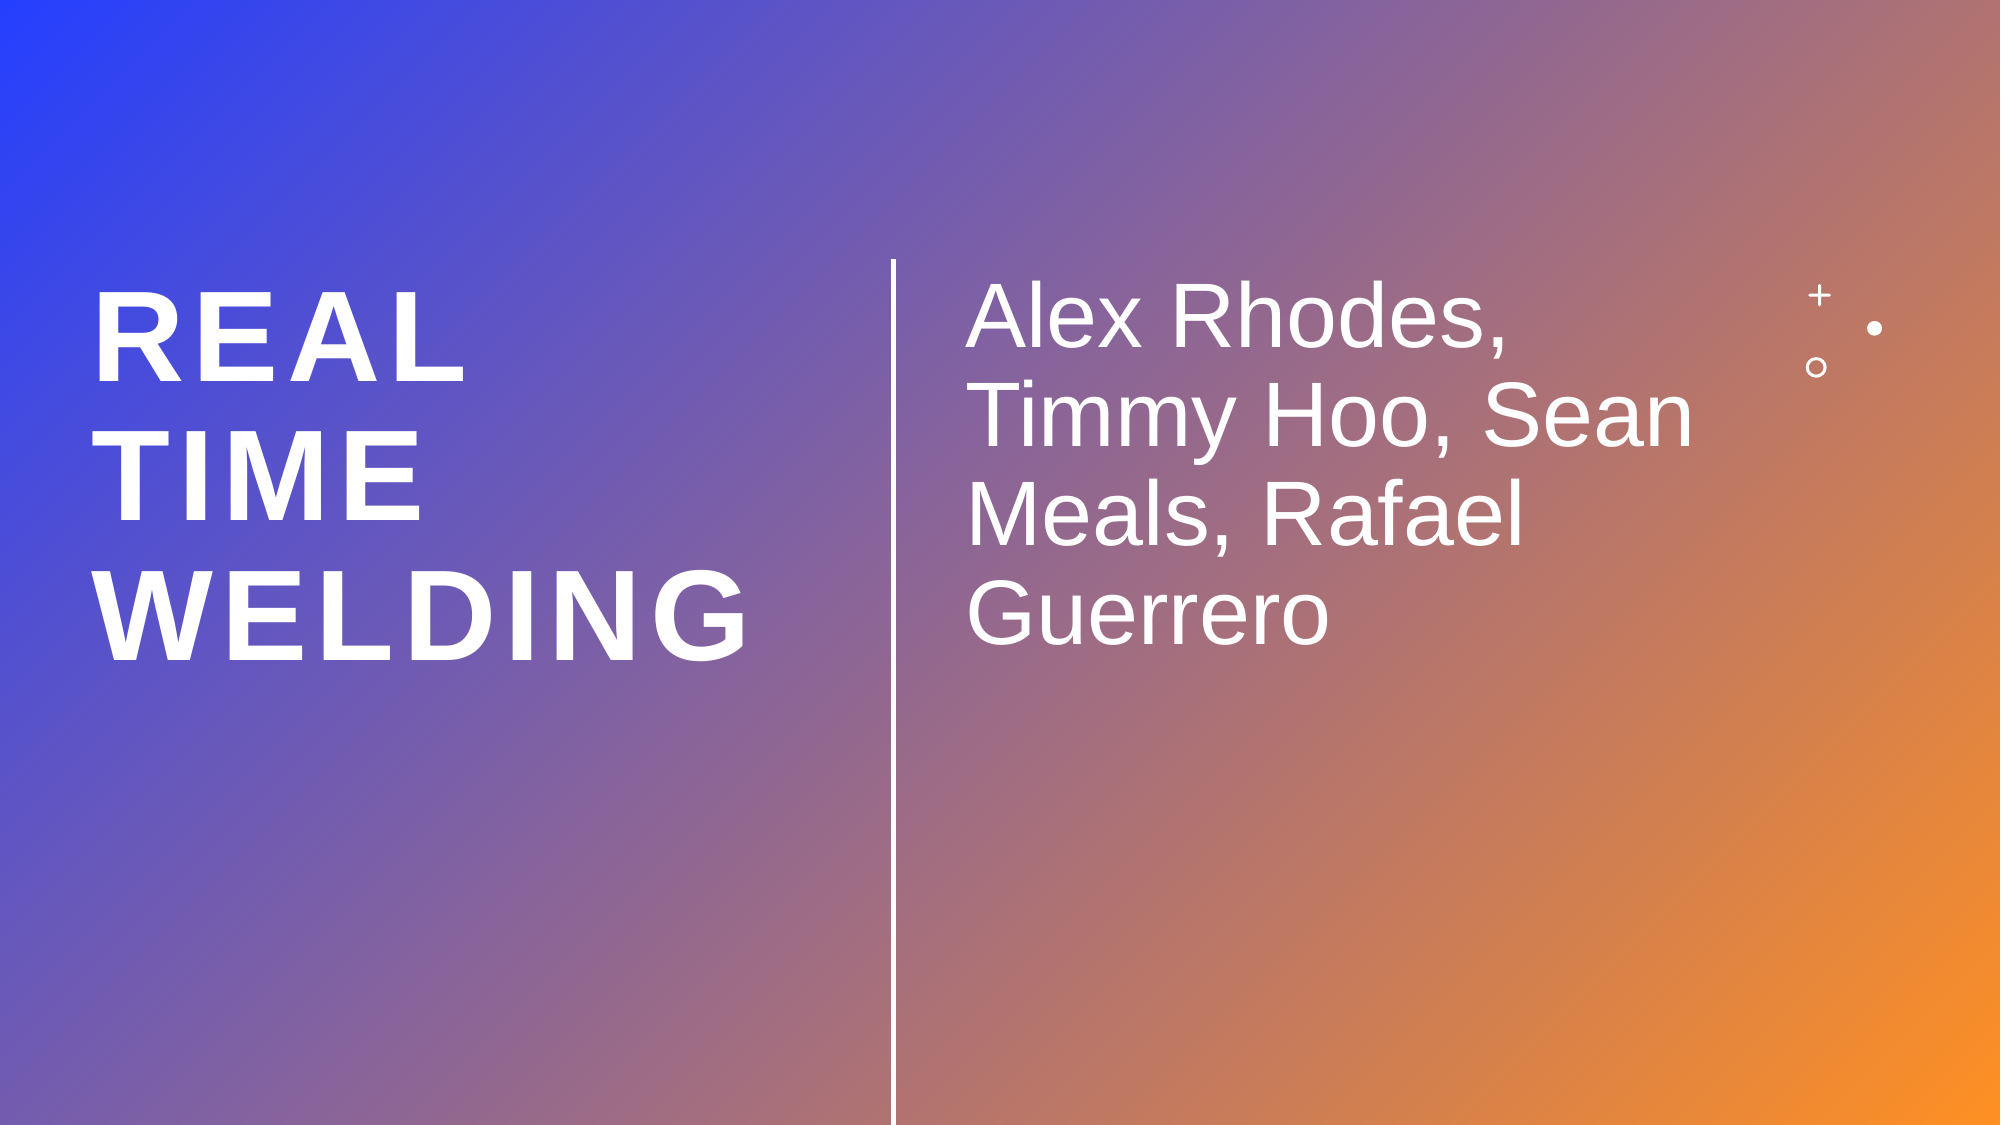

Alex Rhodes, Timmy Hoo, Sean Meals, Rafael Guerrero

# Real Time welding